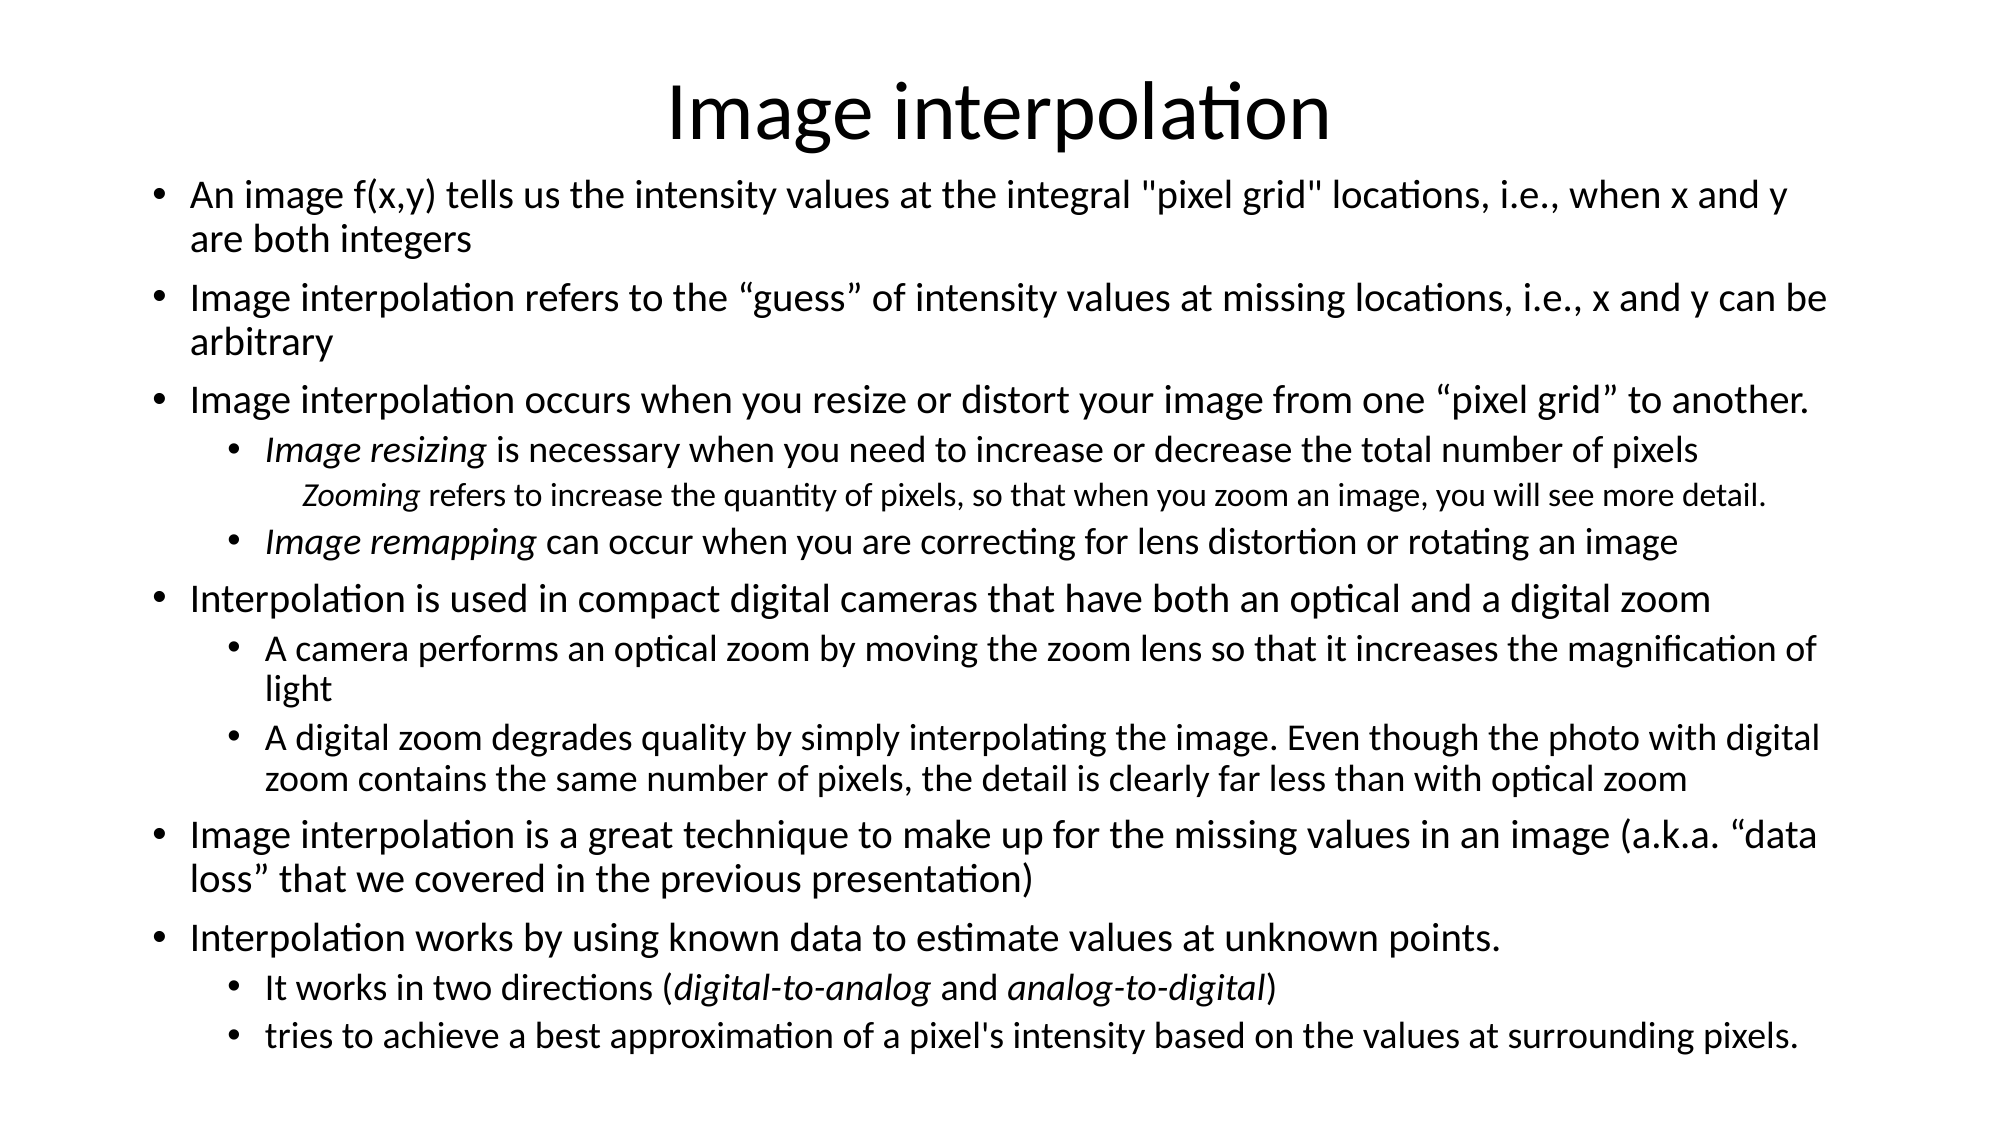

# Image interpolation
An image f(x,y) tells us the intensity values at the integral "pixel grid" locations, i.e., when x and y are both integers
Image interpolation refers to the “guess” of intensity values at missing locations, i.e., x and y can be arbitrary
Image interpolation occurs when you resize or distort your image from one “pixel grid” to another.
Image resizing is necessary when you need to increase or decrease the total number of pixels
Zooming refers to increase the quantity of pixels, so that when you zoom an image, you will see more detail.
Image remapping can occur when you are correcting for lens distortion or rotating an image
Interpolation is used in compact digital cameras that have both an optical and a digital zoom
A camera performs an optical zoom by moving the zoom lens so that it increases the magnification of light
A digital zoom degrades quality by simply interpolating the image. Even though the photo with digital zoom contains the same number of pixels, the detail is clearly far less than with optical zoom
Image interpolation is a great technique to make up for the missing values in an image (a.k.a. “data loss” that we covered in the previous presentation)
Interpolation works by using known data to estimate values at unknown points.
It works in two directions (digital-to-analog and analog-to-digital)
tries to achieve a best approximation of a pixel's intensity based on the values at surrounding pixels.